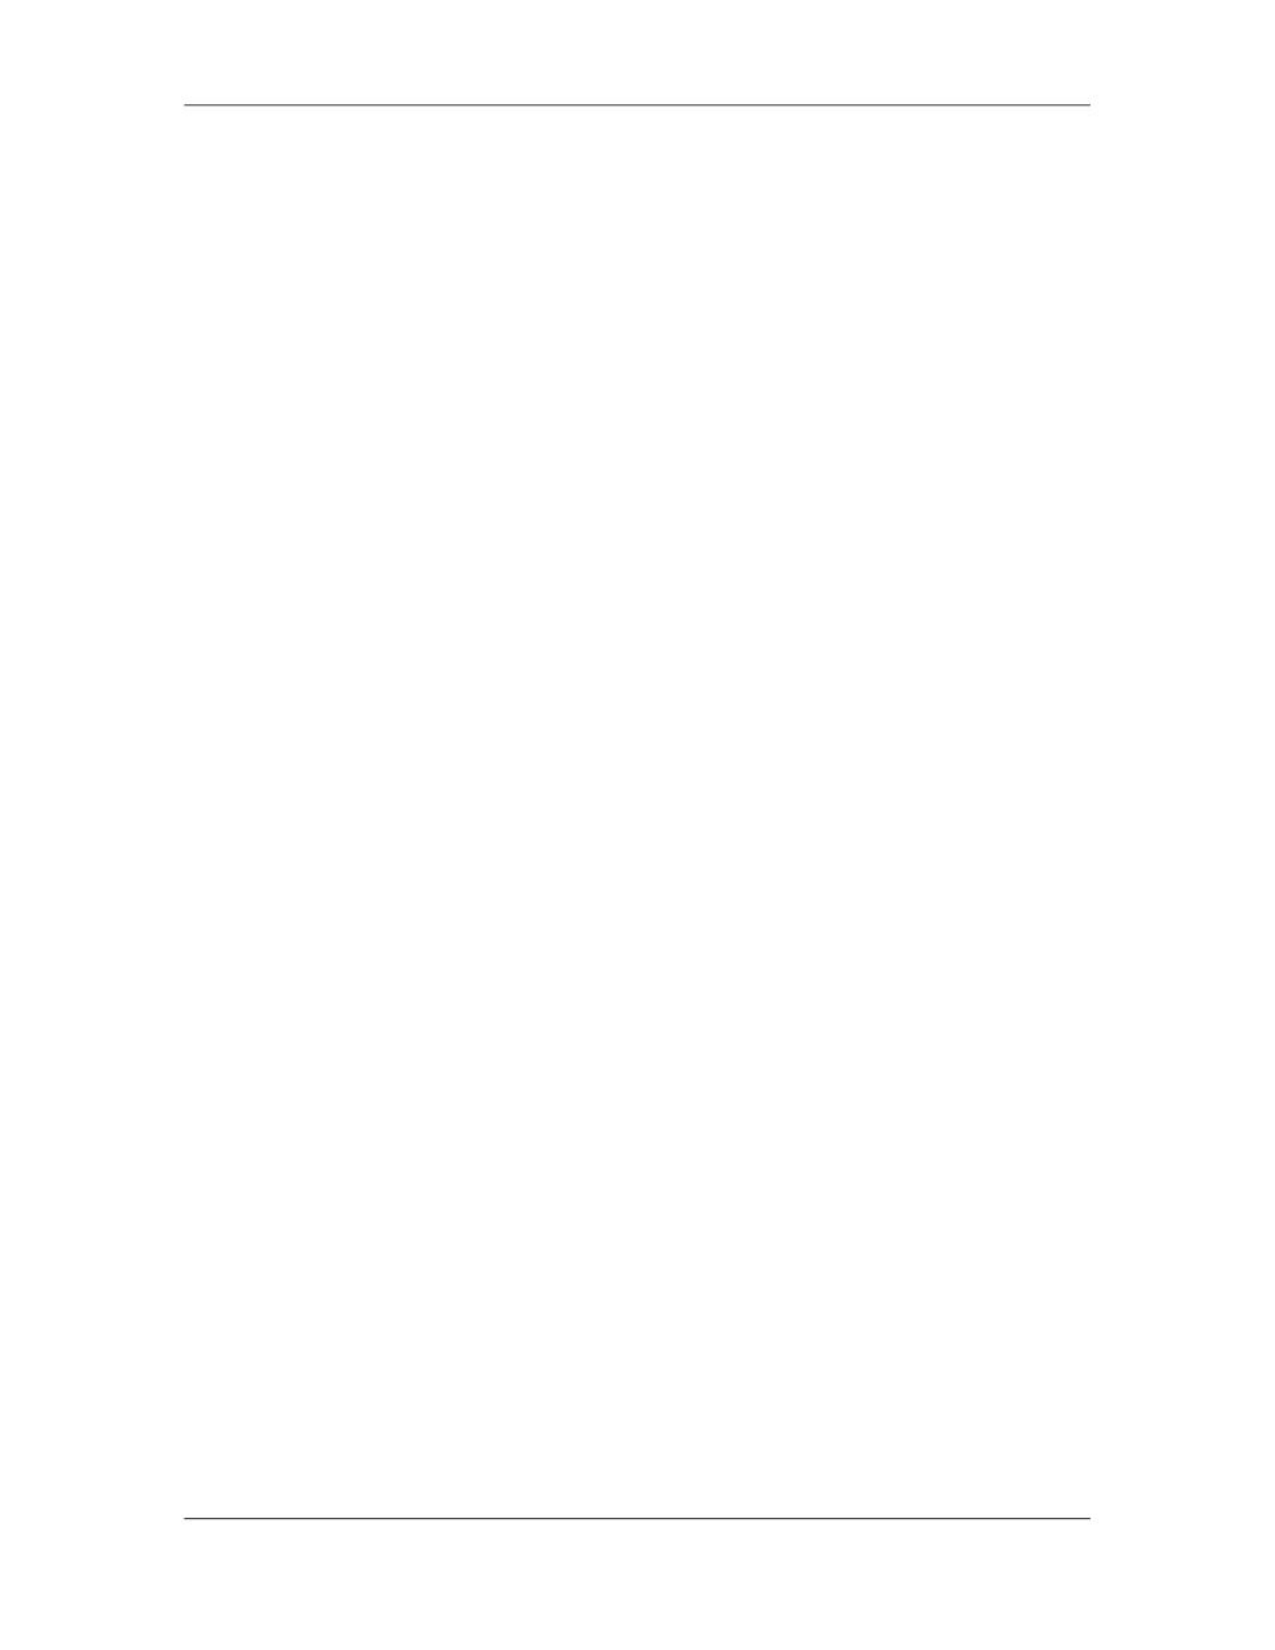

Software Project Management (CS615)

																																																																																																									Consider an example. To ensure that particular software is browser- independent,

																																																																																																									the software is created on the lowest compatible browser. Such software will
																																																																																																									work on any browser thus making it browser-independent.

																																																																																																									Therefore, mitigating a project risk involves working hard at reducing the

																																																																																																									possibility that the risk will ever occur.

																																																																																																									Mitigation includes nearly all actions that a project team takes to overcome risks.
																																																																																																									For example, choosing a more expensive but proven technology over, a newer,

																																																																																																									less expensive technology is a step toward mitigating project risks.

																																																																																										3.							Contingency Planning

																																																																																																									The possibility of contingency planning arises when mitigation efforts fail and

																																																																																																									risk becomes a reality.

																																																																																																									Contingency planning is used to monitor risks and invoke a predetermined
																																																																																																									response. According to the plan, a trigger is set up. If the trigger is reached, the

																																																																																																									contingency plan is put into effect.

																																																																																																									Contingency planning involves maintaining an alternative plan if the original plan
																																																																																																									fails. A simple example could be the savings people make for a rainy day.

																																																																																																									Contingency plans are a must for the top 20 percent of the risks identified. These
																																																																																																									plans are put to use after the risks become a reality.

																																																																																																									The importance of contingency planning can be realized from this example.

																																																																																																									Despite the massive attack on WTC, the stock markets in the US resumed
																																																																																																									functioning within a few days. This was possible because the finance companies

																																																																																																									had backed up their data and information on computers elsewhere. The
																																																																																																									contingency planning of finance companies prevented the risk of huge data loss

																																																																																																									for the stock market.

																																																																															iv.															Managing Risks: An Example

																																																																																																									Consider a scenario. Your organization is a vendor of software solutions. A bus
																																																																																																									transport company the US wants you to develop a Schedule Adherence system.

																																																																																																									The team that will develop this software is new and the platform selected for
																																																																																																									development is also new to your organization. The project team needs to be

																																																																																																									trained intensively for this.

																																																																																																									During this project, the team is expected to manage a large volume of data. The
																																																																																																									team has never had any experience in managing such a large volume of data. The

																																																																																																									system also needs to use this data to generate various MIS reports related to
																																																																																																									delays or adherence of bus services.

																																																																																																									The performance requirement is less than fifteen seconds for all popular browsers.

																																																																																																									Your organization is anticipating numerous requirement changes during the

																																																																																						                                                                                                                                 345

																																																																																																																																																																																						© Copyright Virtual University of Pakistan